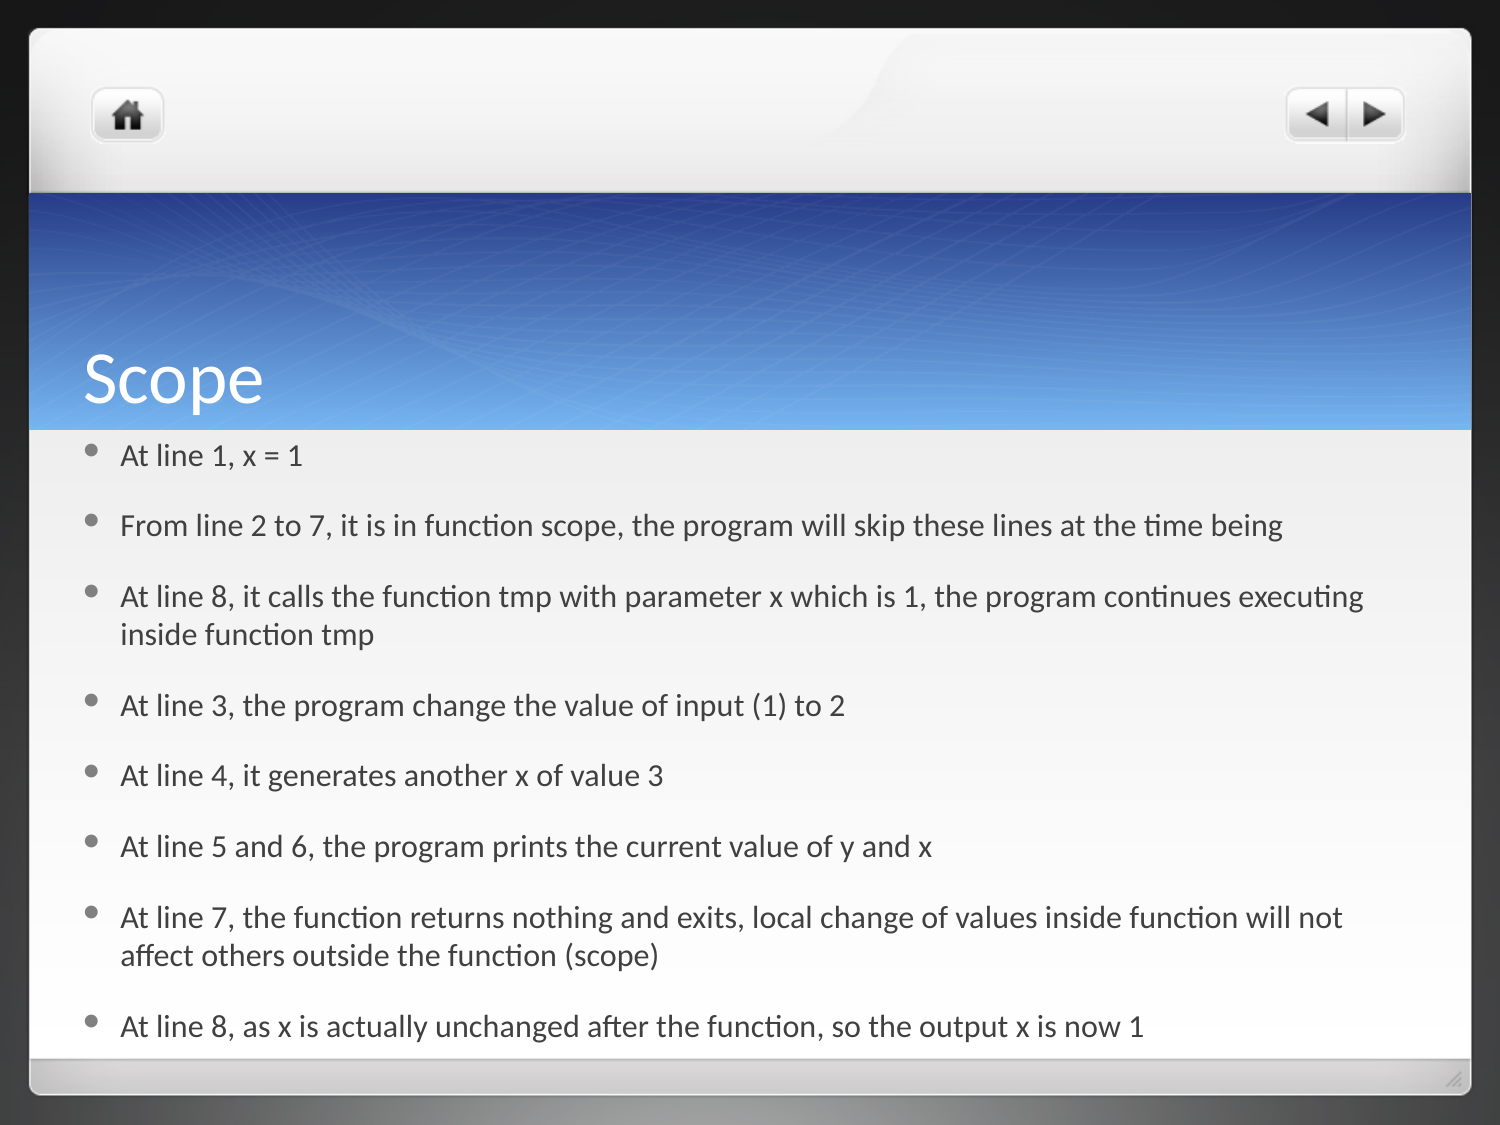

# Scope
At line 1, x = 1
From line 2 to 7, it is in function scope, the program will skip these lines at the time being
At line 8, it calls the function tmp with parameter x which is 1, the program continues executing inside function tmp
At line 3, the program change the value of input (1) to 2
At line 4, it generates another x of value 3
At line 5 and 6, the program prints the current value of y and x
At line 7, the function returns nothing and exits, local change of values inside function will not affect others outside the function (scope)
At line 8, as x is actually unchanged after the function, so the output x is now 1